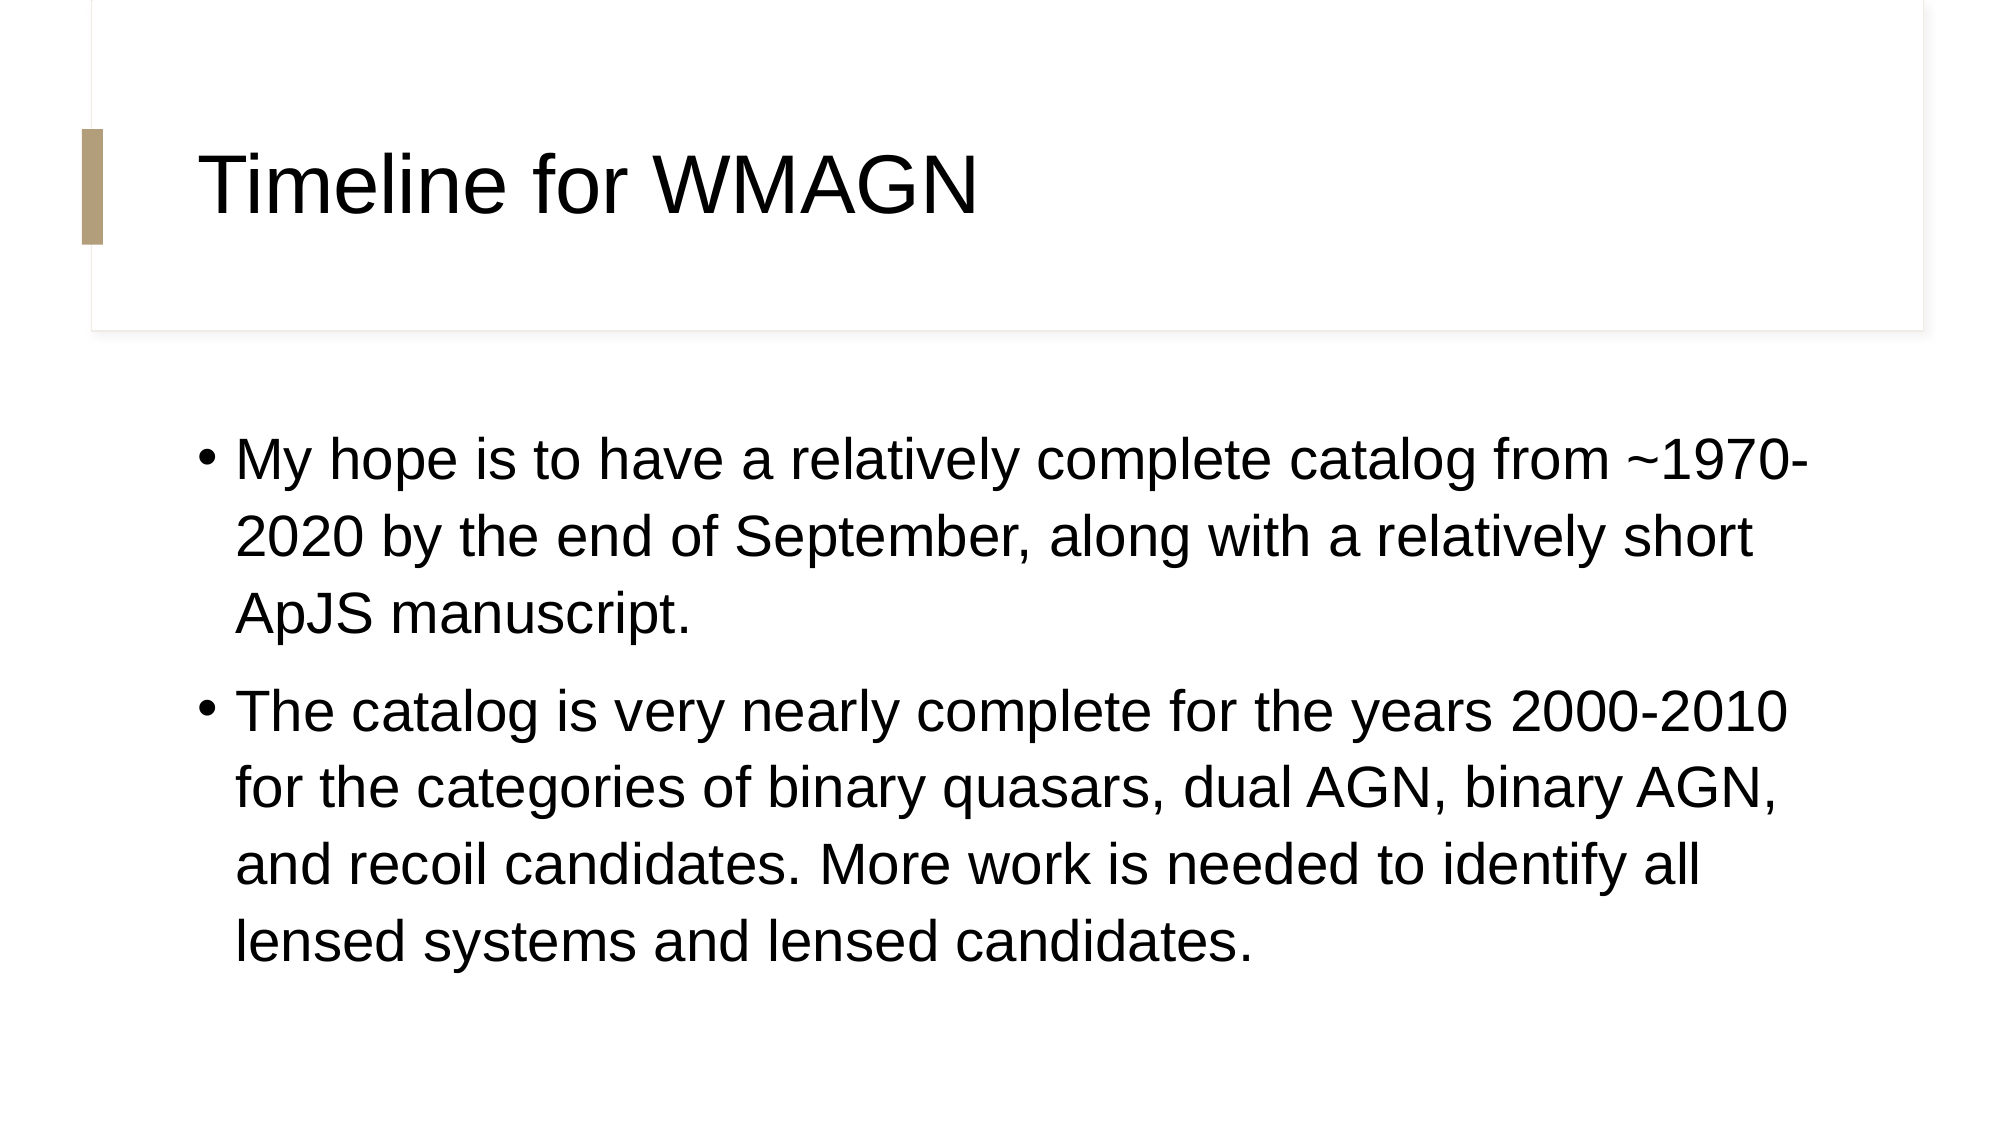

# Timeline for WMAGN
My hope is to have a relatively complete catalog from ~1970-2020 by the end of September, along with a relatively short ApJS manuscript.
The catalog is very nearly complete for the years 2000-2010 for the categories of binary quasars, dual AGN, binary AGN, and recoil candidates. More work is needed to identify all lensed systems and lensed candidates.